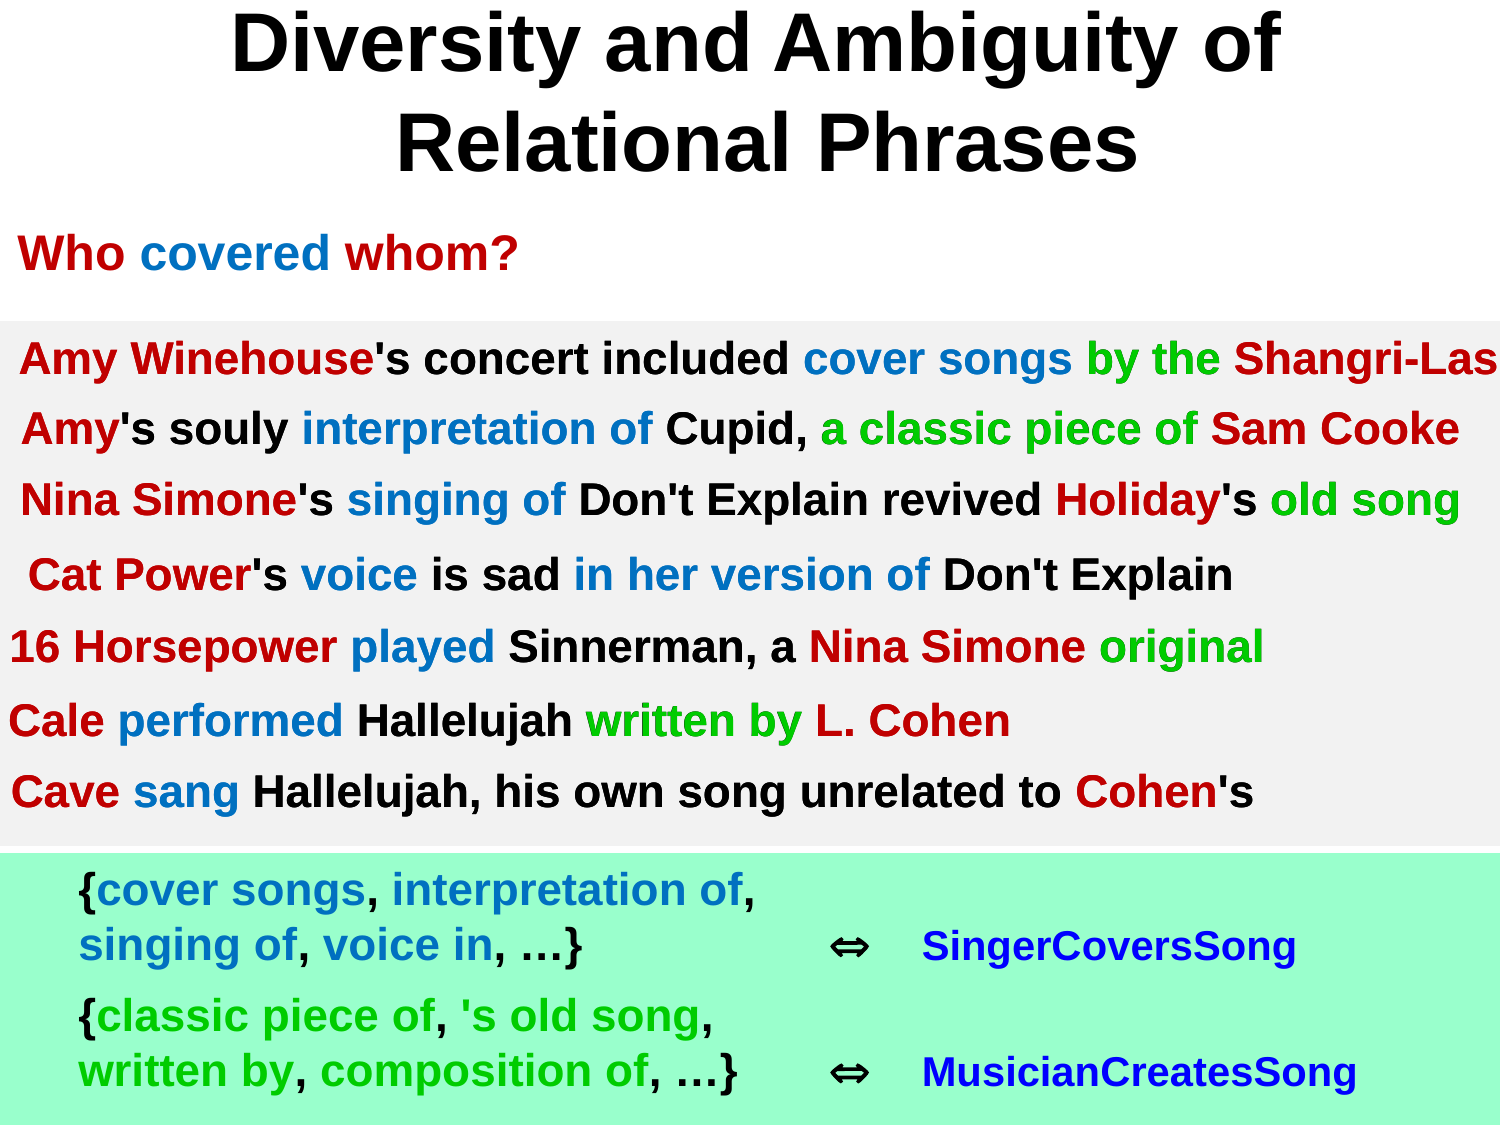

# Diversity and Ambiguity of Relational Phrases
Who covered whom?

Amy Winehouse's concert included cover songs by the Shangri-Las
Amy's souly interpretation of Cupid, a classic piece of Sam Cooke
Nina Simone's singing of Don't Explain revived Holiday's old song
Cat Power's voice is sad in her version of Don't Explain
16 Horsepower played Sinnerman, a Nina Simone original
Cale performed Hallelujah written by L. Cohen
Cave sang Hallelujah, his own song unrelated to Cohen's
Amy Winehouse's concert included cover songs by the Shangri-Las
Amy's souly interpretation of Cupid, a classic piece of Sam Cooke
Nina Simone's singing of Don't Explain revived Holiday's old song
Cat Power's voice is sad in her version of Don't Explain
16 Horsepower played Sinnerman, a Nina Simone original
Cale performed Hallelujah written by L. Cohen
Cave sang Hallelujah, his own song unrelated to Cohen's
{cover songs, interpretation of,
singing of, voice in, …}  		⇔    SingerCoversSong

{classic piece of, 's old song,
written by, composition of, …}  	⇔    MusicianCreatesSong